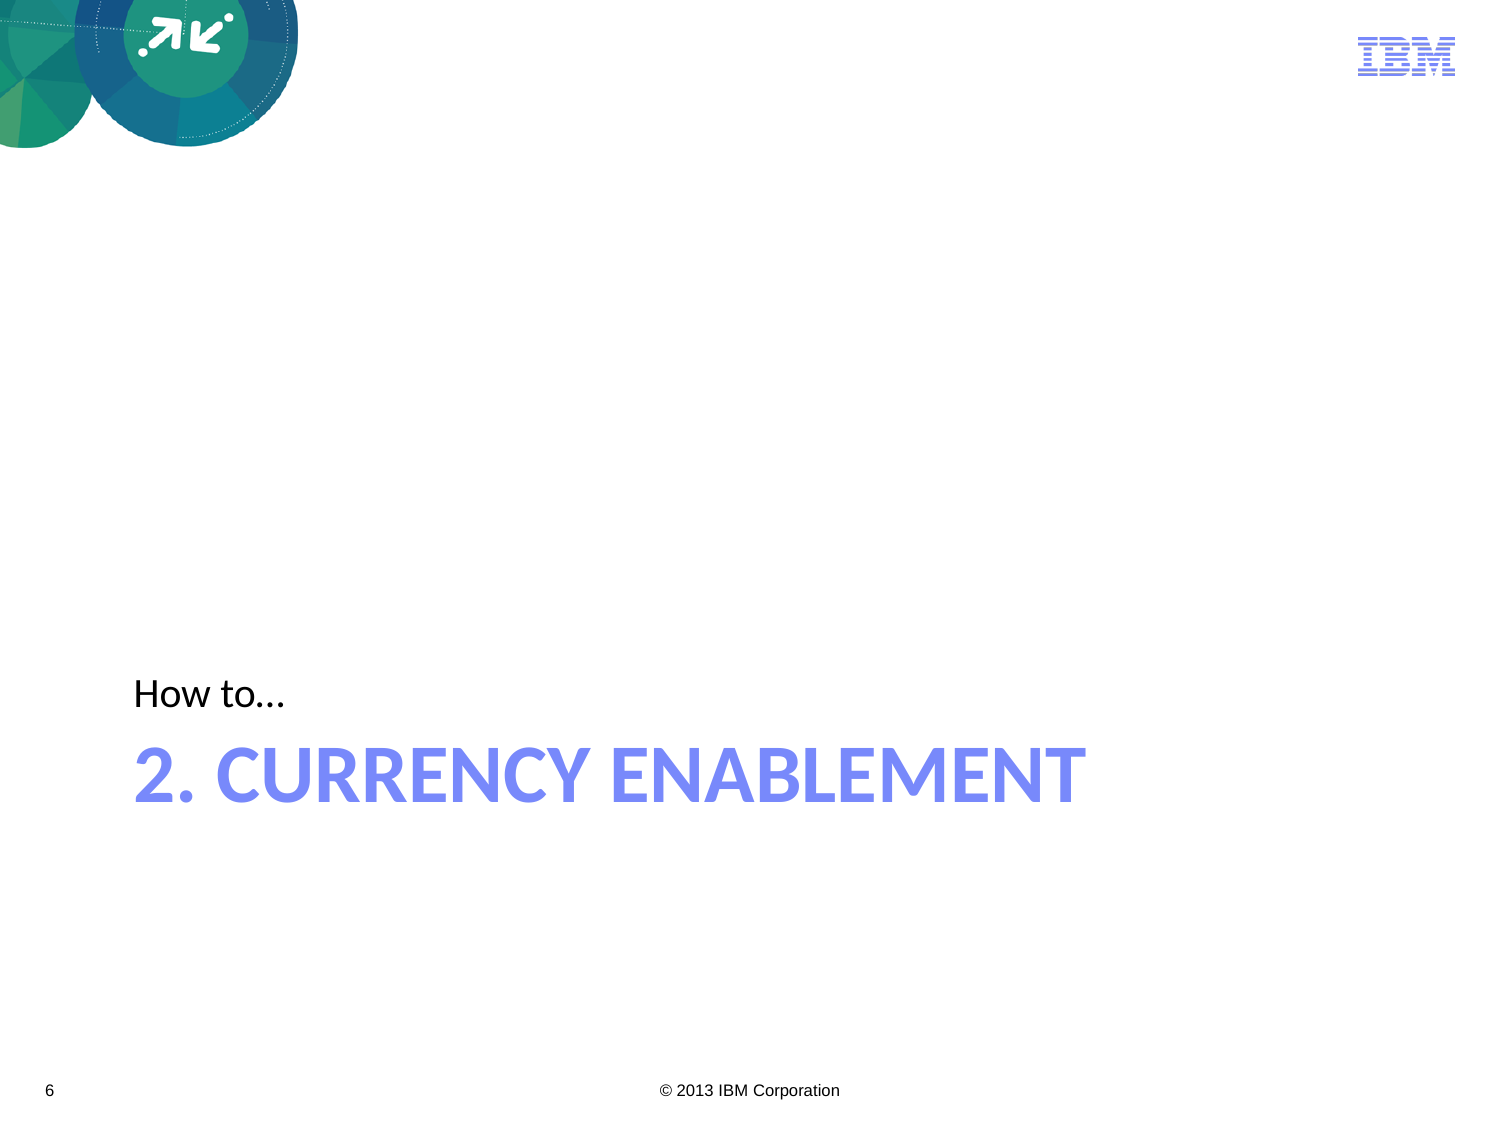

How to…
# 2. Currency Enablement
6